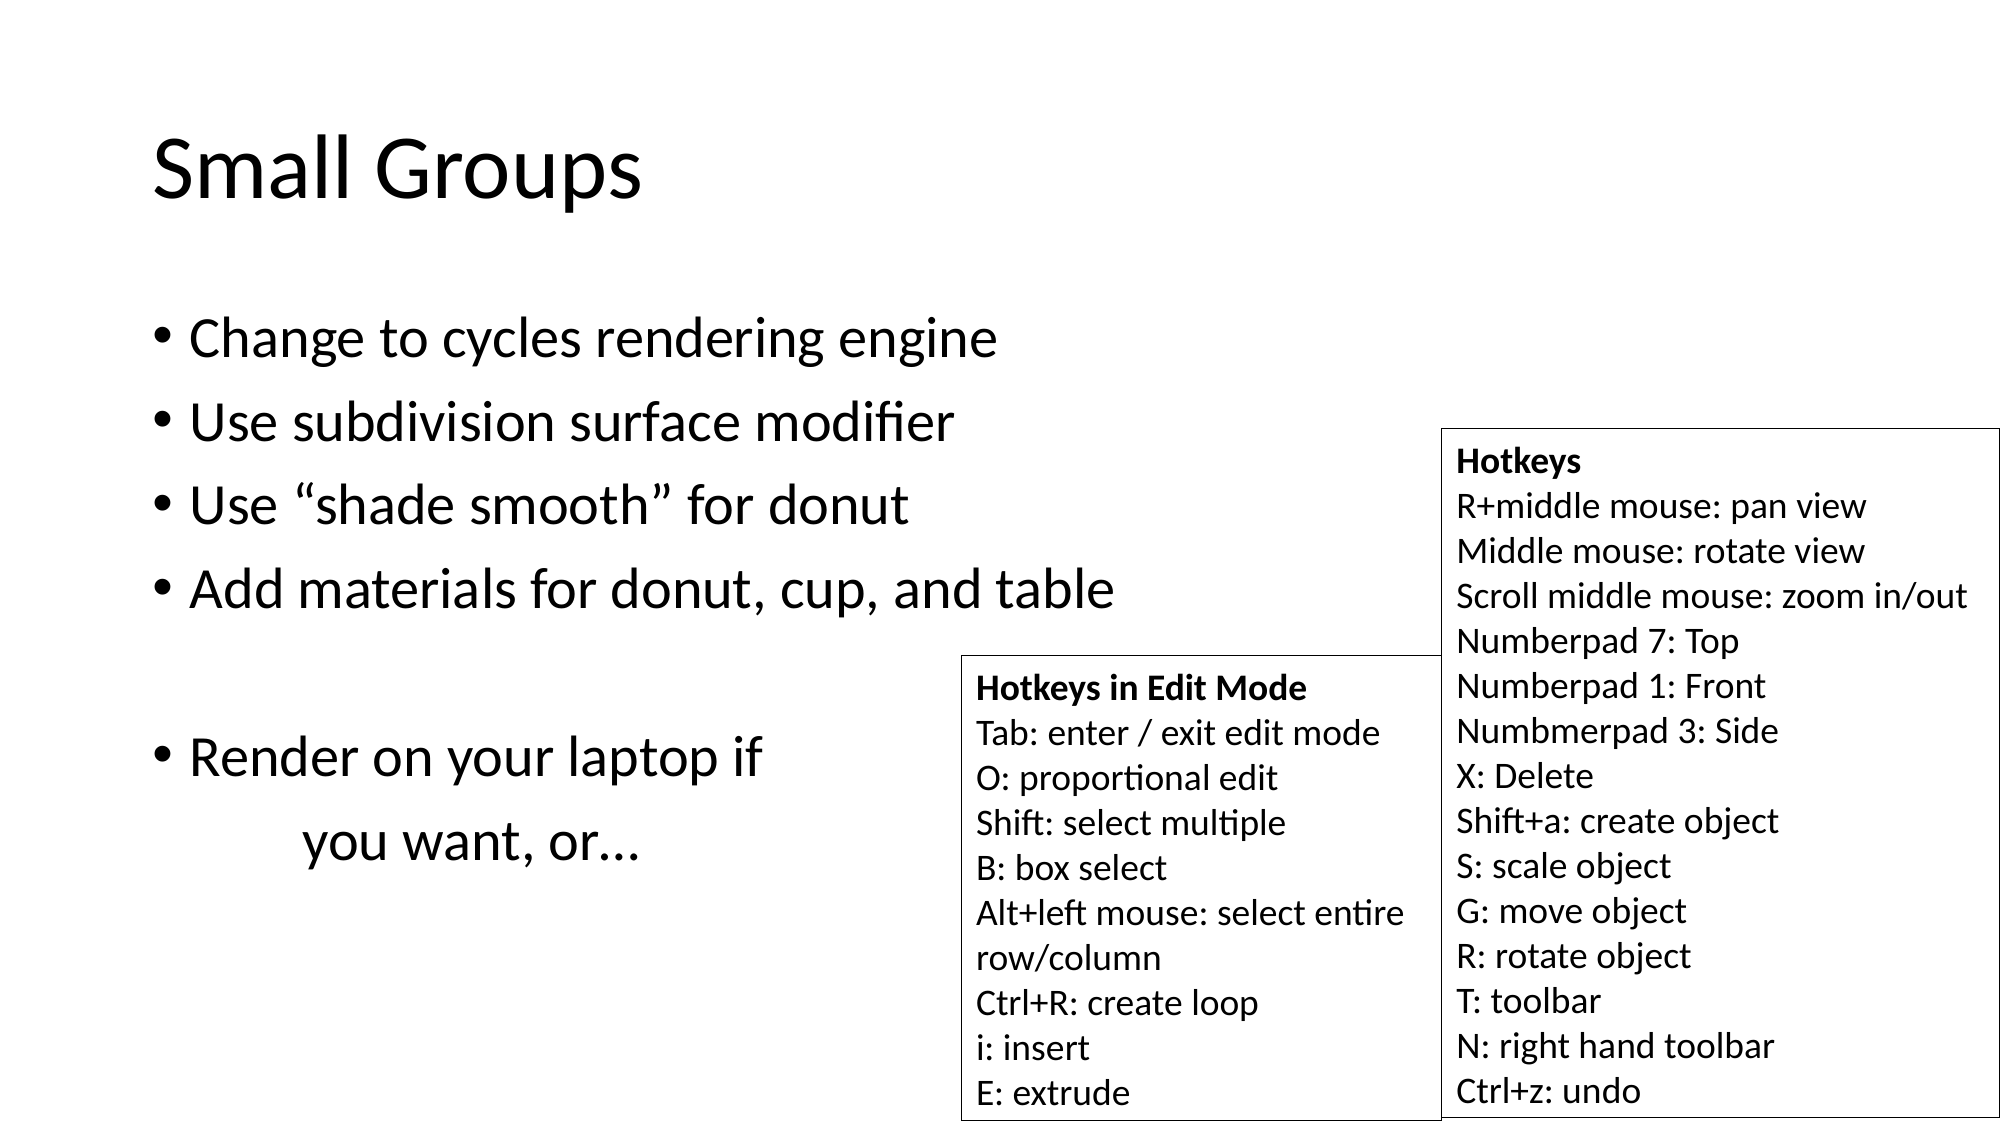

# Small Groups
Change to cycles rendering engine
Use subdivision surface modifier
Use “shade smooth” for donut
Add materials for donut, cup, and table

Render on your laptop if
	you want, or…
Hotkeys
R+middle mouse: pan view
Middle mouse: rotate view
Scroll middle mouse: zoom in/out
Numberpad 7: Top
Numberpad 1: Front
Numbmerpad 3: Side
X: Delete
Shift+a: create object
S: scale object
G: move object
R: rotate object
T: toolbar
N: right hand toolbar
Ctrl+z: undo
Hotkeys in Edit Mode
Tab: enter / exit edit mode
O: proportional edit
Shift: select multiple
B: box select
Alt+left mouse: select entire row/column
Ctrl+R: create loop
i: insert
E: extrude